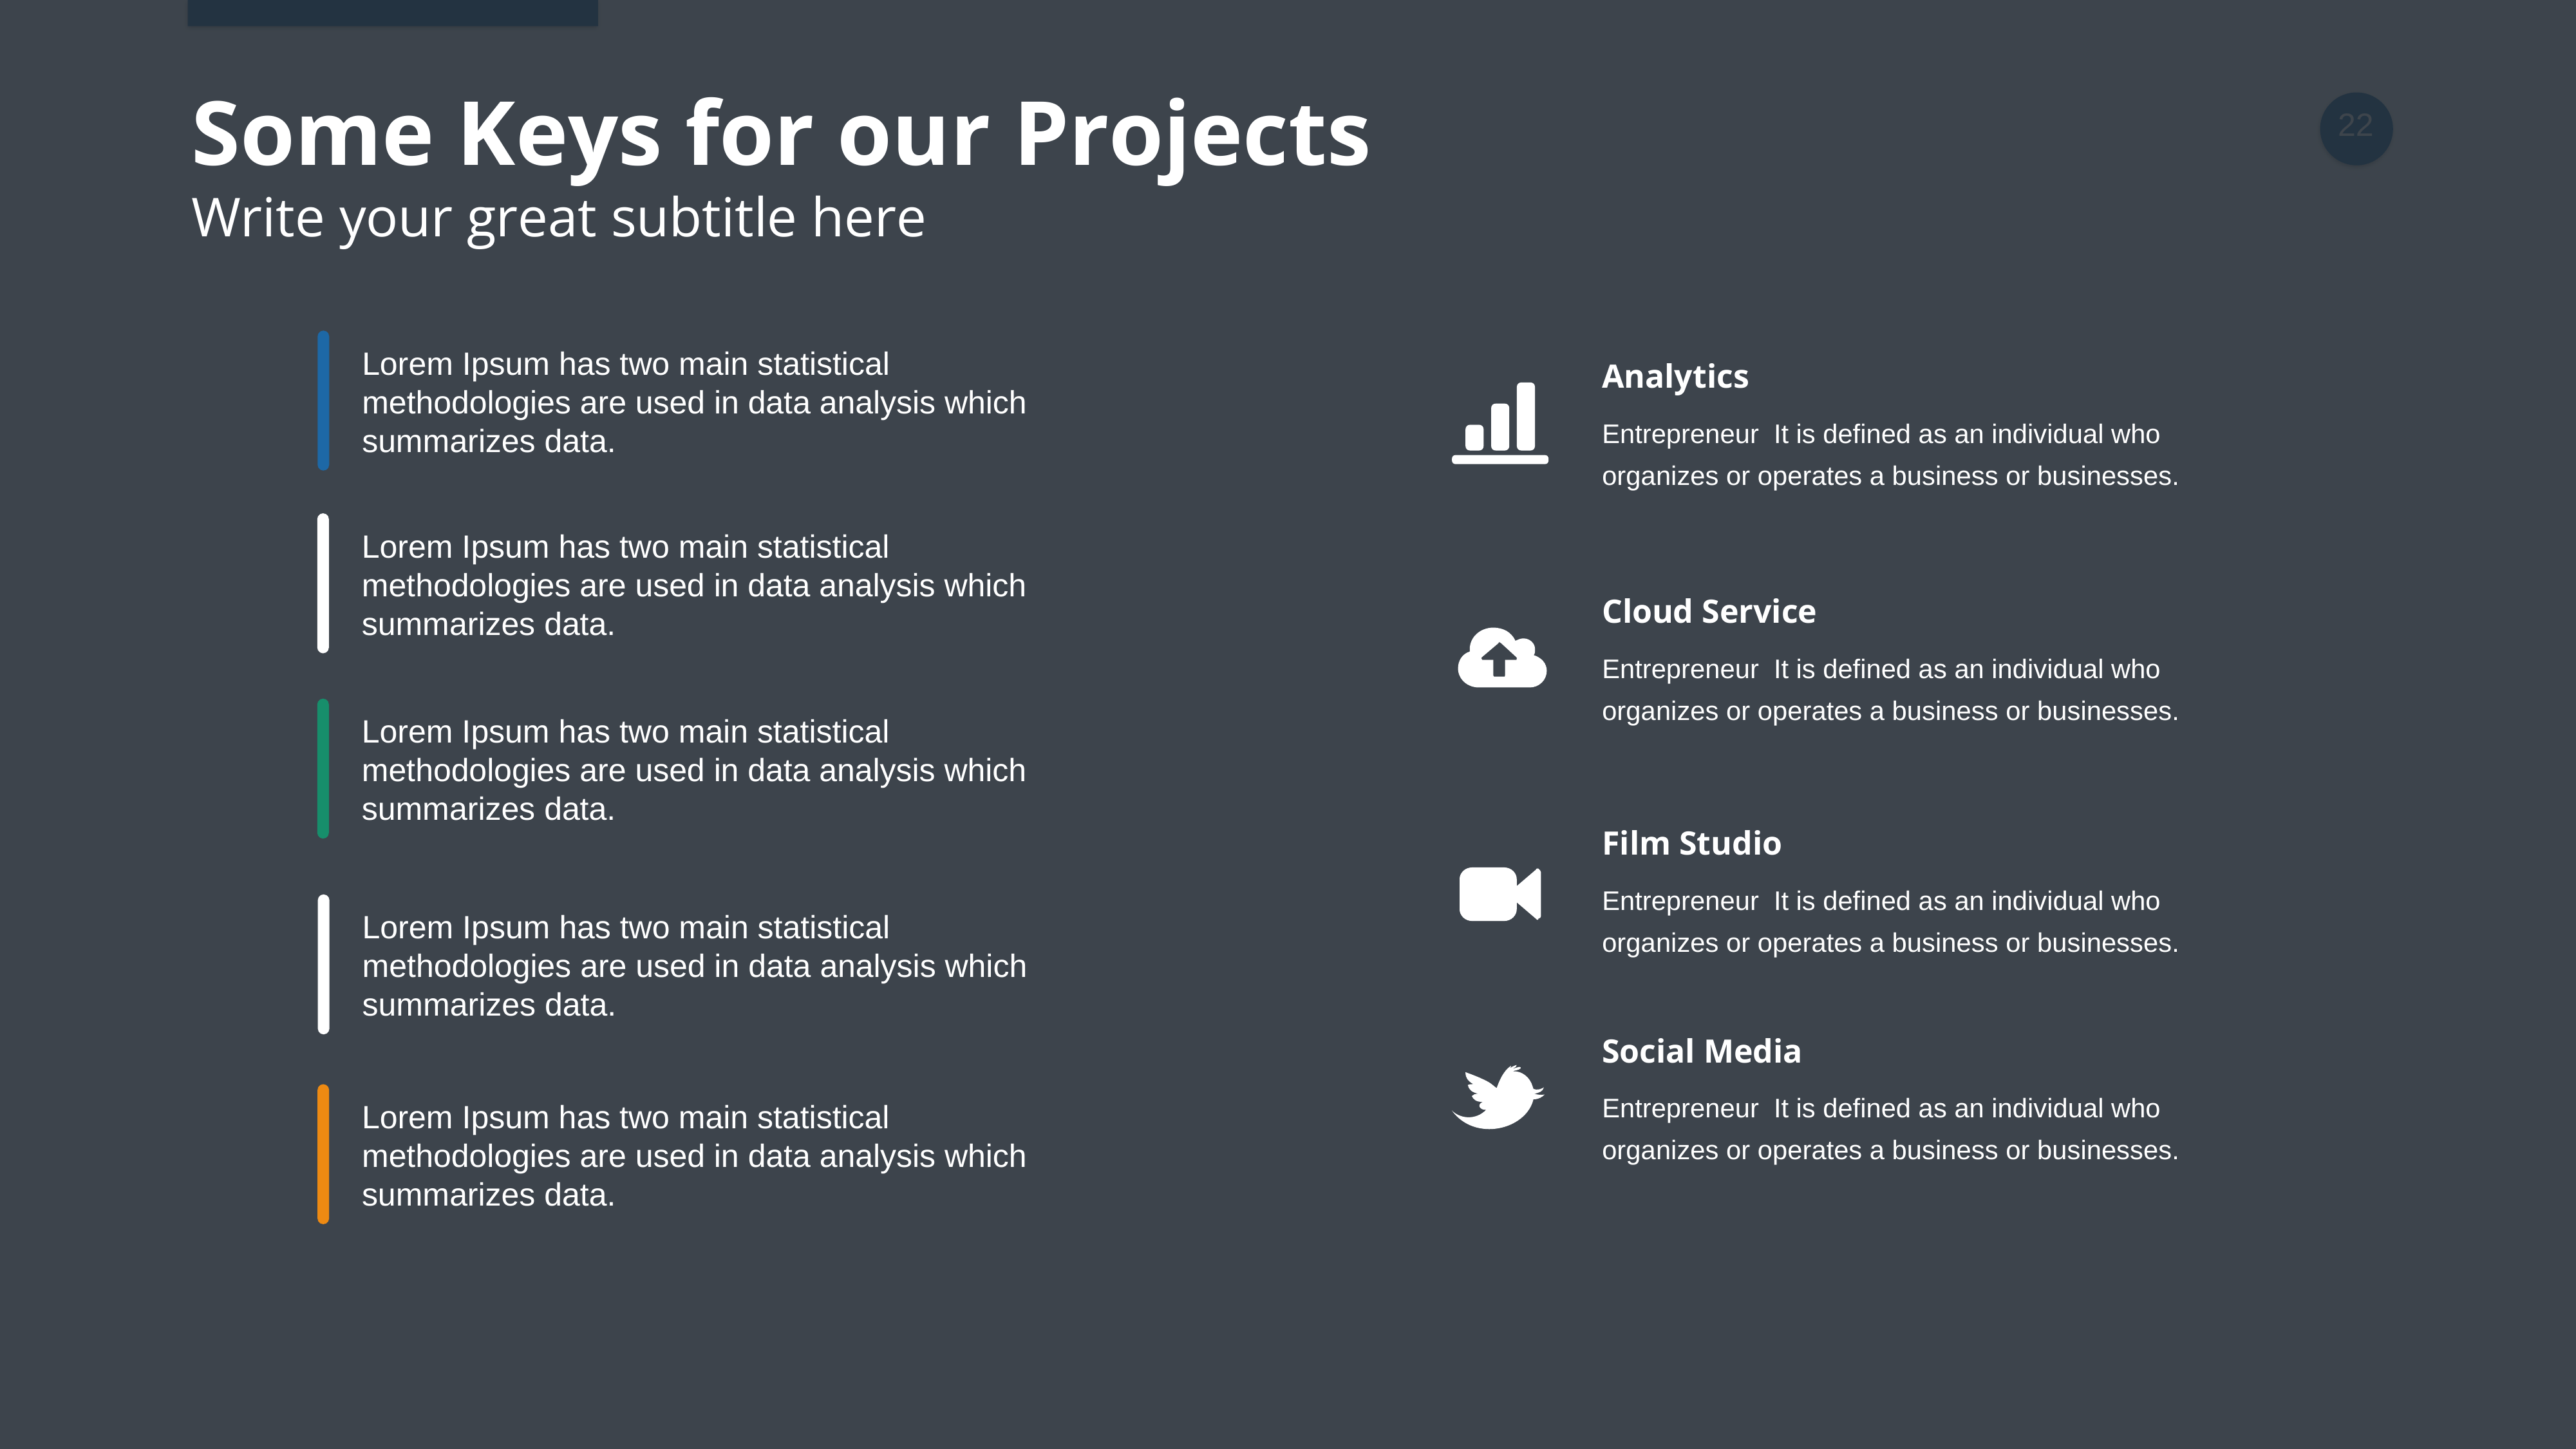

Some Keys for our Projects
Write your great subtitle here

Lorem Ipsum has two main statistical methodologies are used in data analysis which summarizes data.
Analytics
Entrepreneur  It is defined as an individual who organizes or operates a business or businesses.

Lorem Ipsum has two main statistical methodologies are used in data analysis which summarizes data.
Cloud Service
Entrepreneur  It is defined as an individual who organizes or operates a business or businesses.

Lorem Ipsum has two main statistical methodologies are used in data analysis which summarizes data.
Film Studio
Entrepreneur  It is defined as an individual who organizes or operates a business or businesses.

Lorem Ipsum has two main statistical methodologies are used in data analysis which summarizes data.
Social Media
Entrepreneur  It is defined as an individual who organizes or operates a business or businesses.

Lorem Ipsum has two main statistical methodologies are used in data analysis which summarizes data.